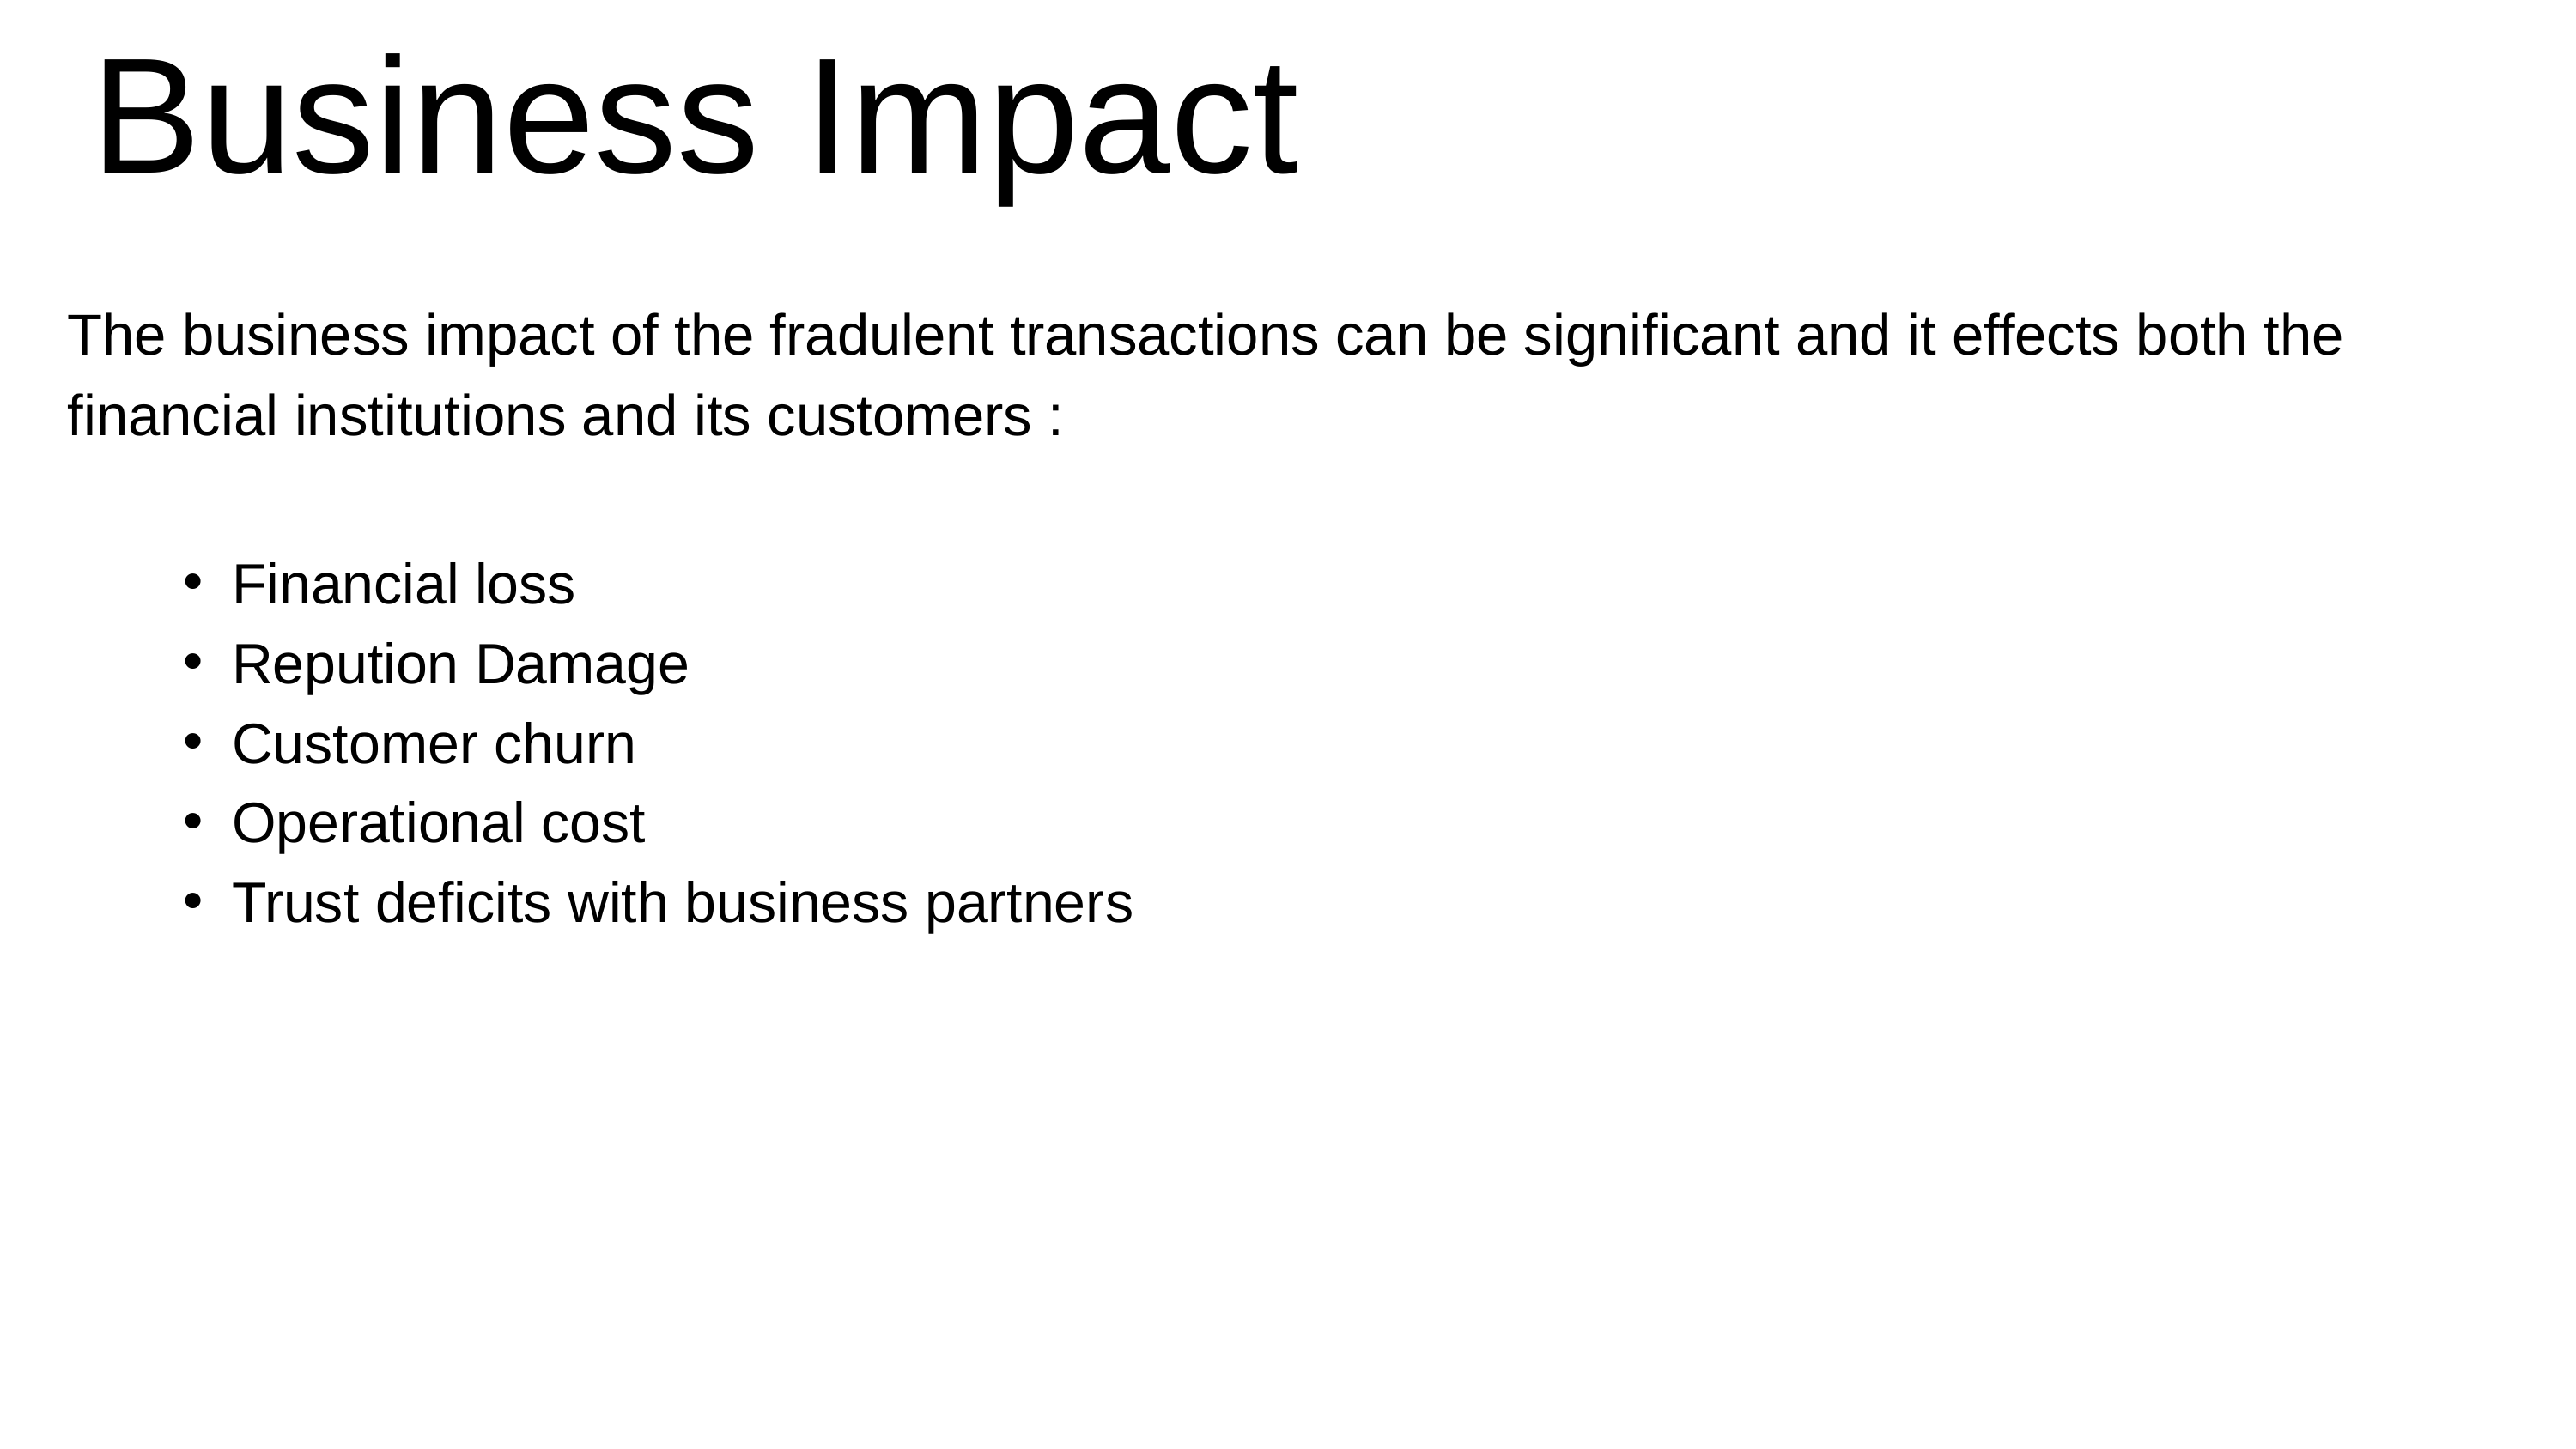

Business Impact
The business impact of the fradulent transactions can be significant and it effects both the financial institutions and its customers :
Financial loss
Repution Damage
Customer churn
Operational cost
Trust deficits with business partners